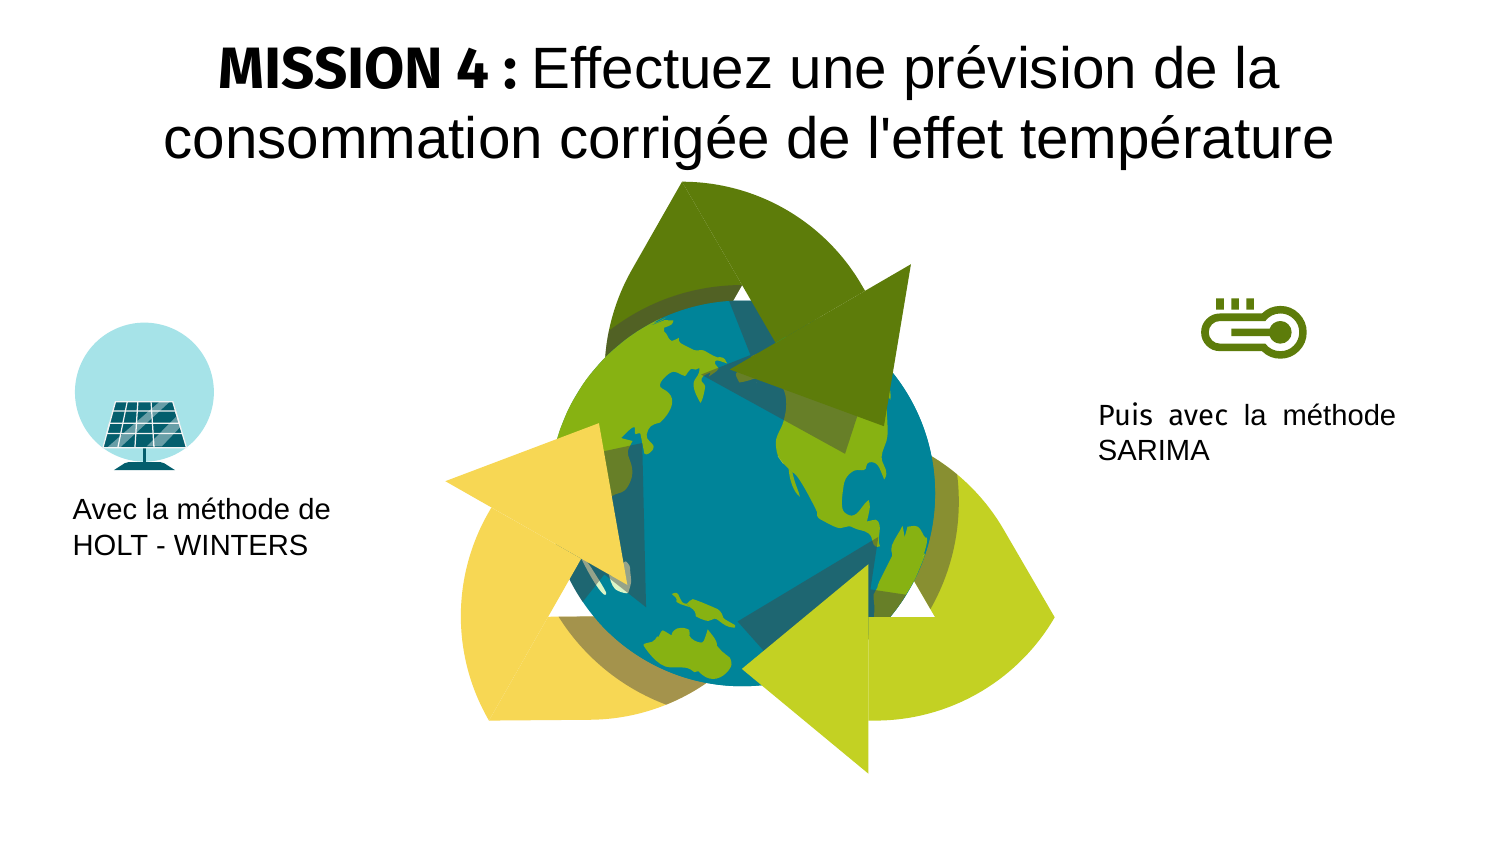

MISSION 4 : Effectuez une prévision de la consommation corrigée de l'effet température

Puis avec la méthode SARIMA

Avec la méthode de HOLT - WINTERS